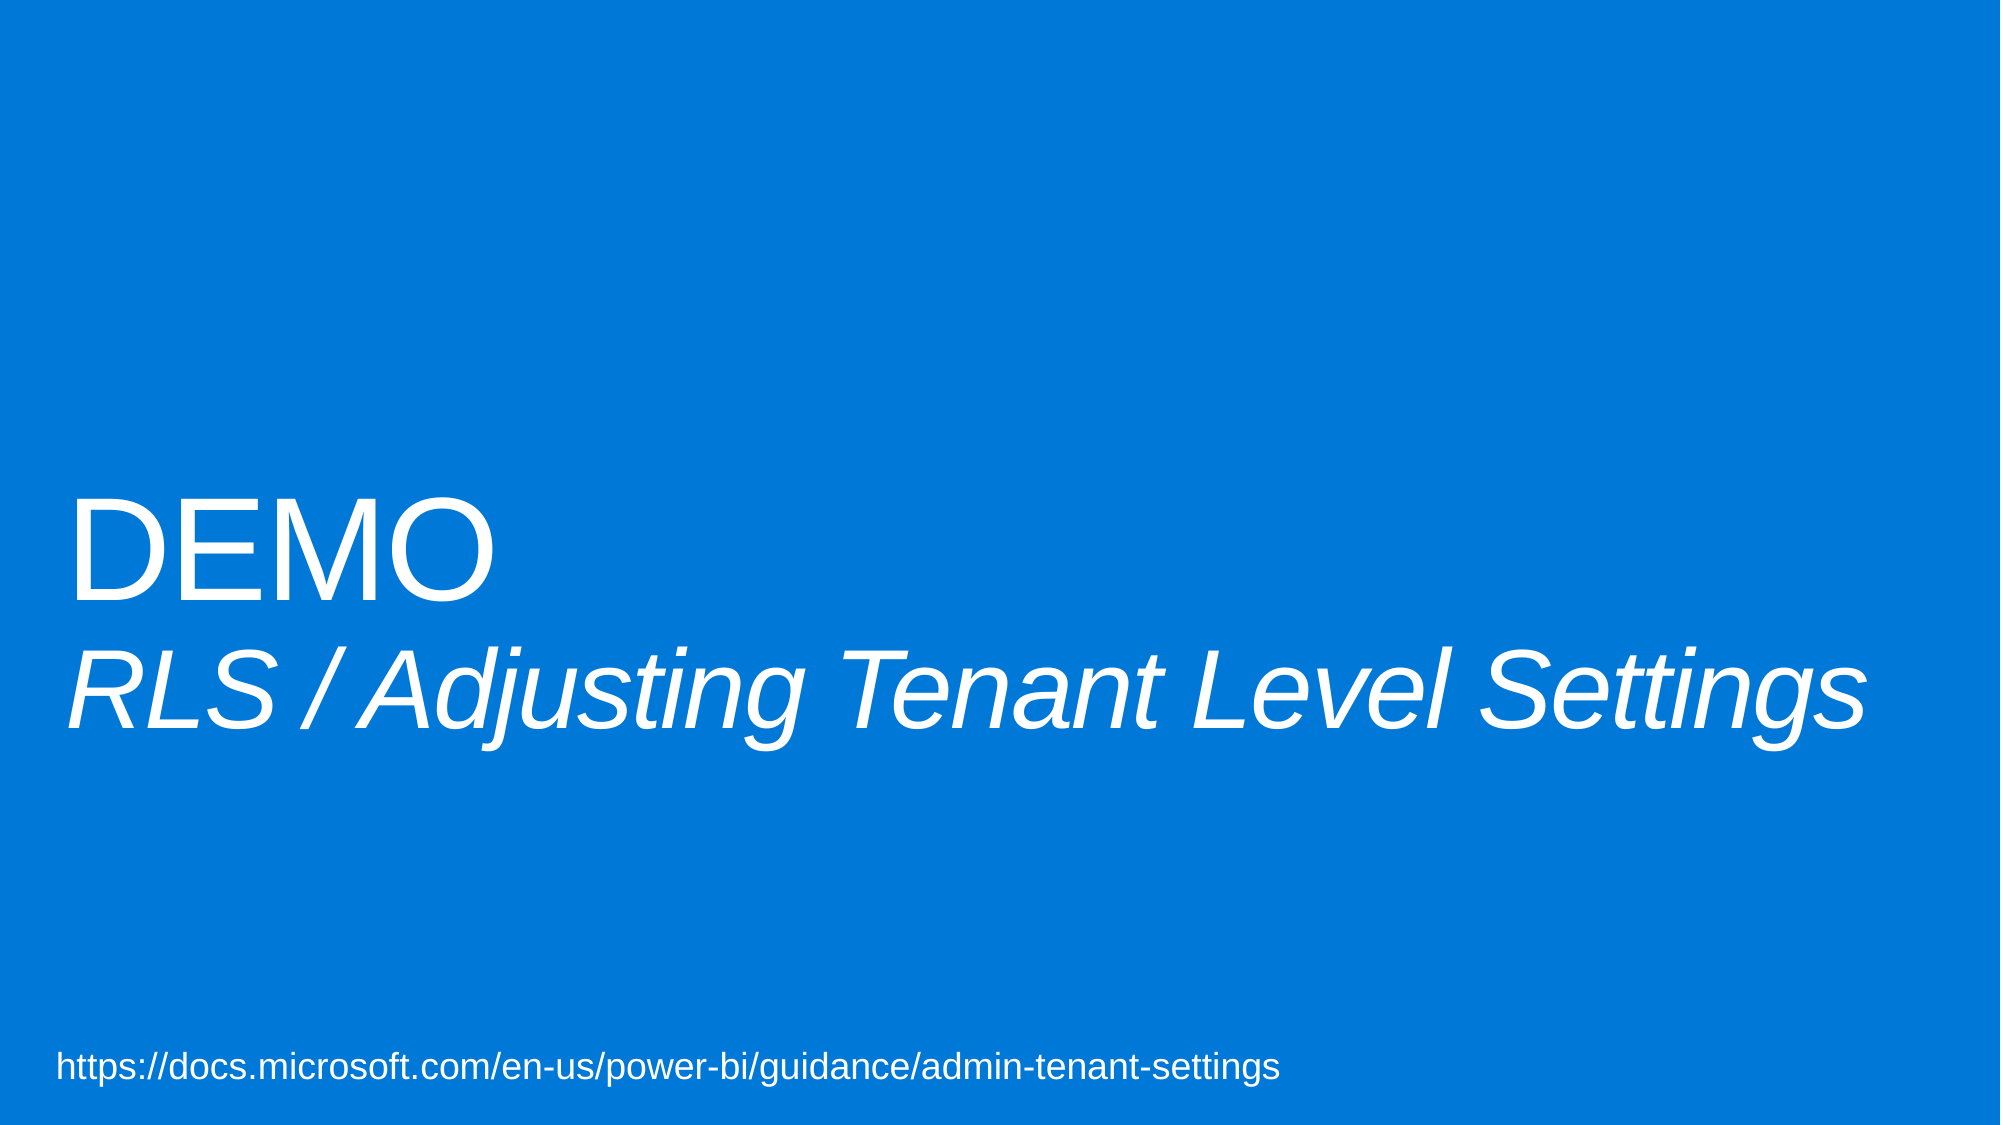

# DEMO RLS / Adjusting Tenant Level Settings
https://docs.microsoft.com/en-us/power-bi/guidance/admin-tenant-settings